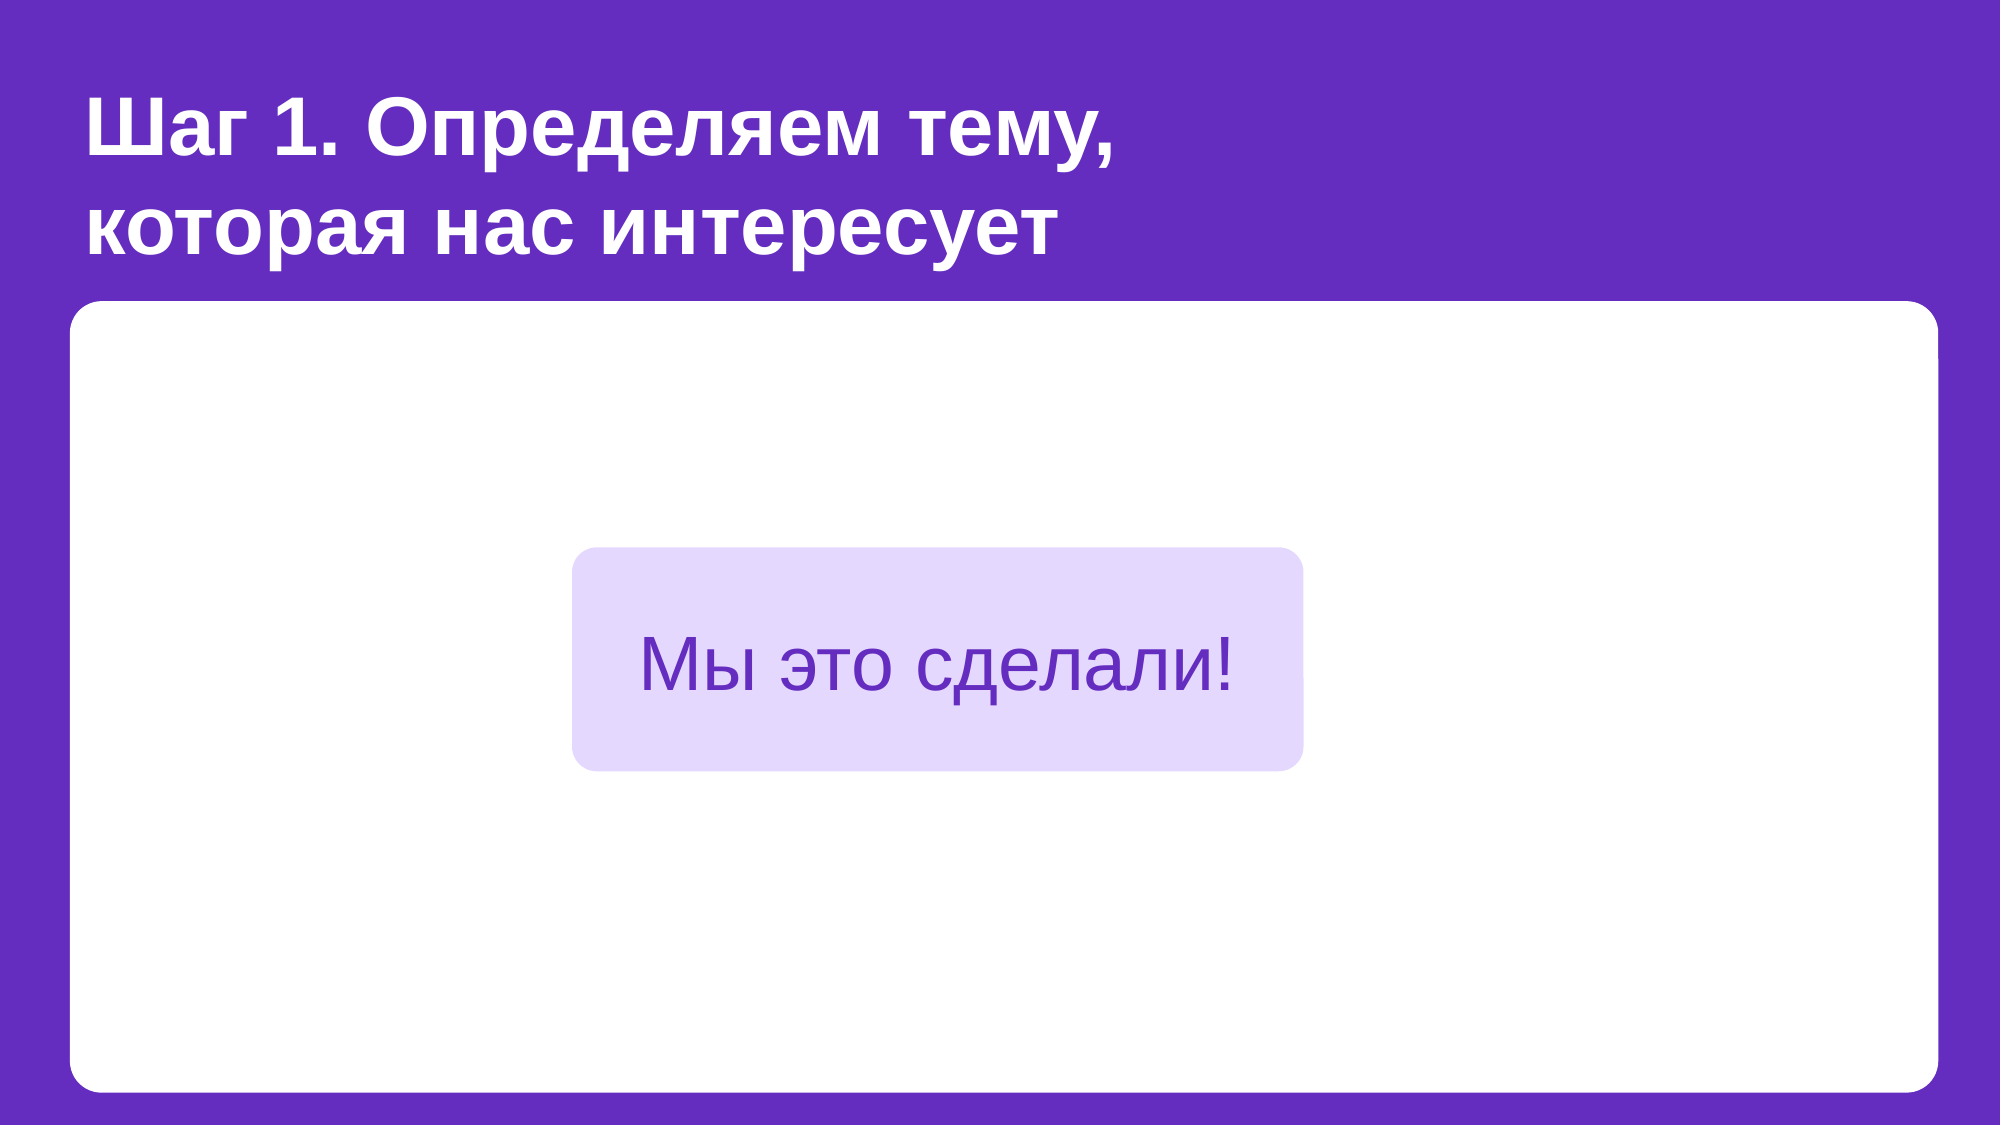

Шаг 1. Определяем тему, которая нас интересует

Мы это сделали!